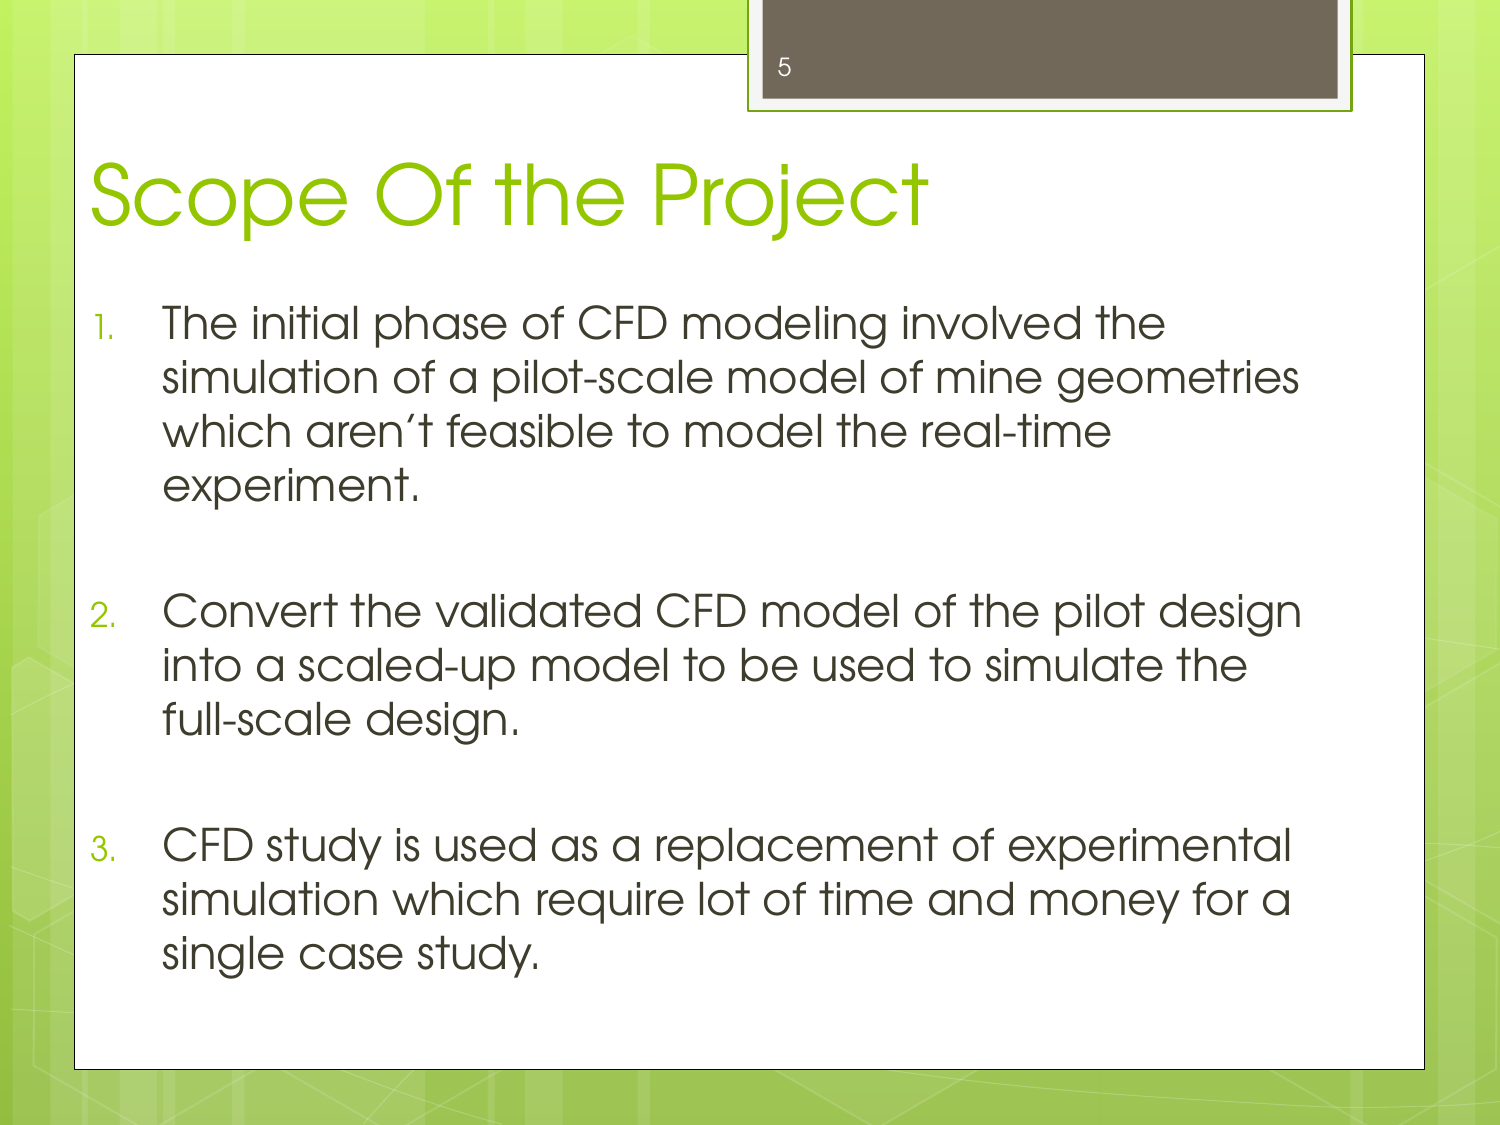

5
# Scope Of the Project
The initial phase of CFD modeling involved the simulation of a pilot-scale model of mine geometries which aren’t feasible to model the real-time experiment.

Convert the validated CFD model of the pilot design into a scaled-up model to be used to simulate the full-scale design.

CFD study is used as a replacement of experimental simulation which require lot of time and money for a single case study.